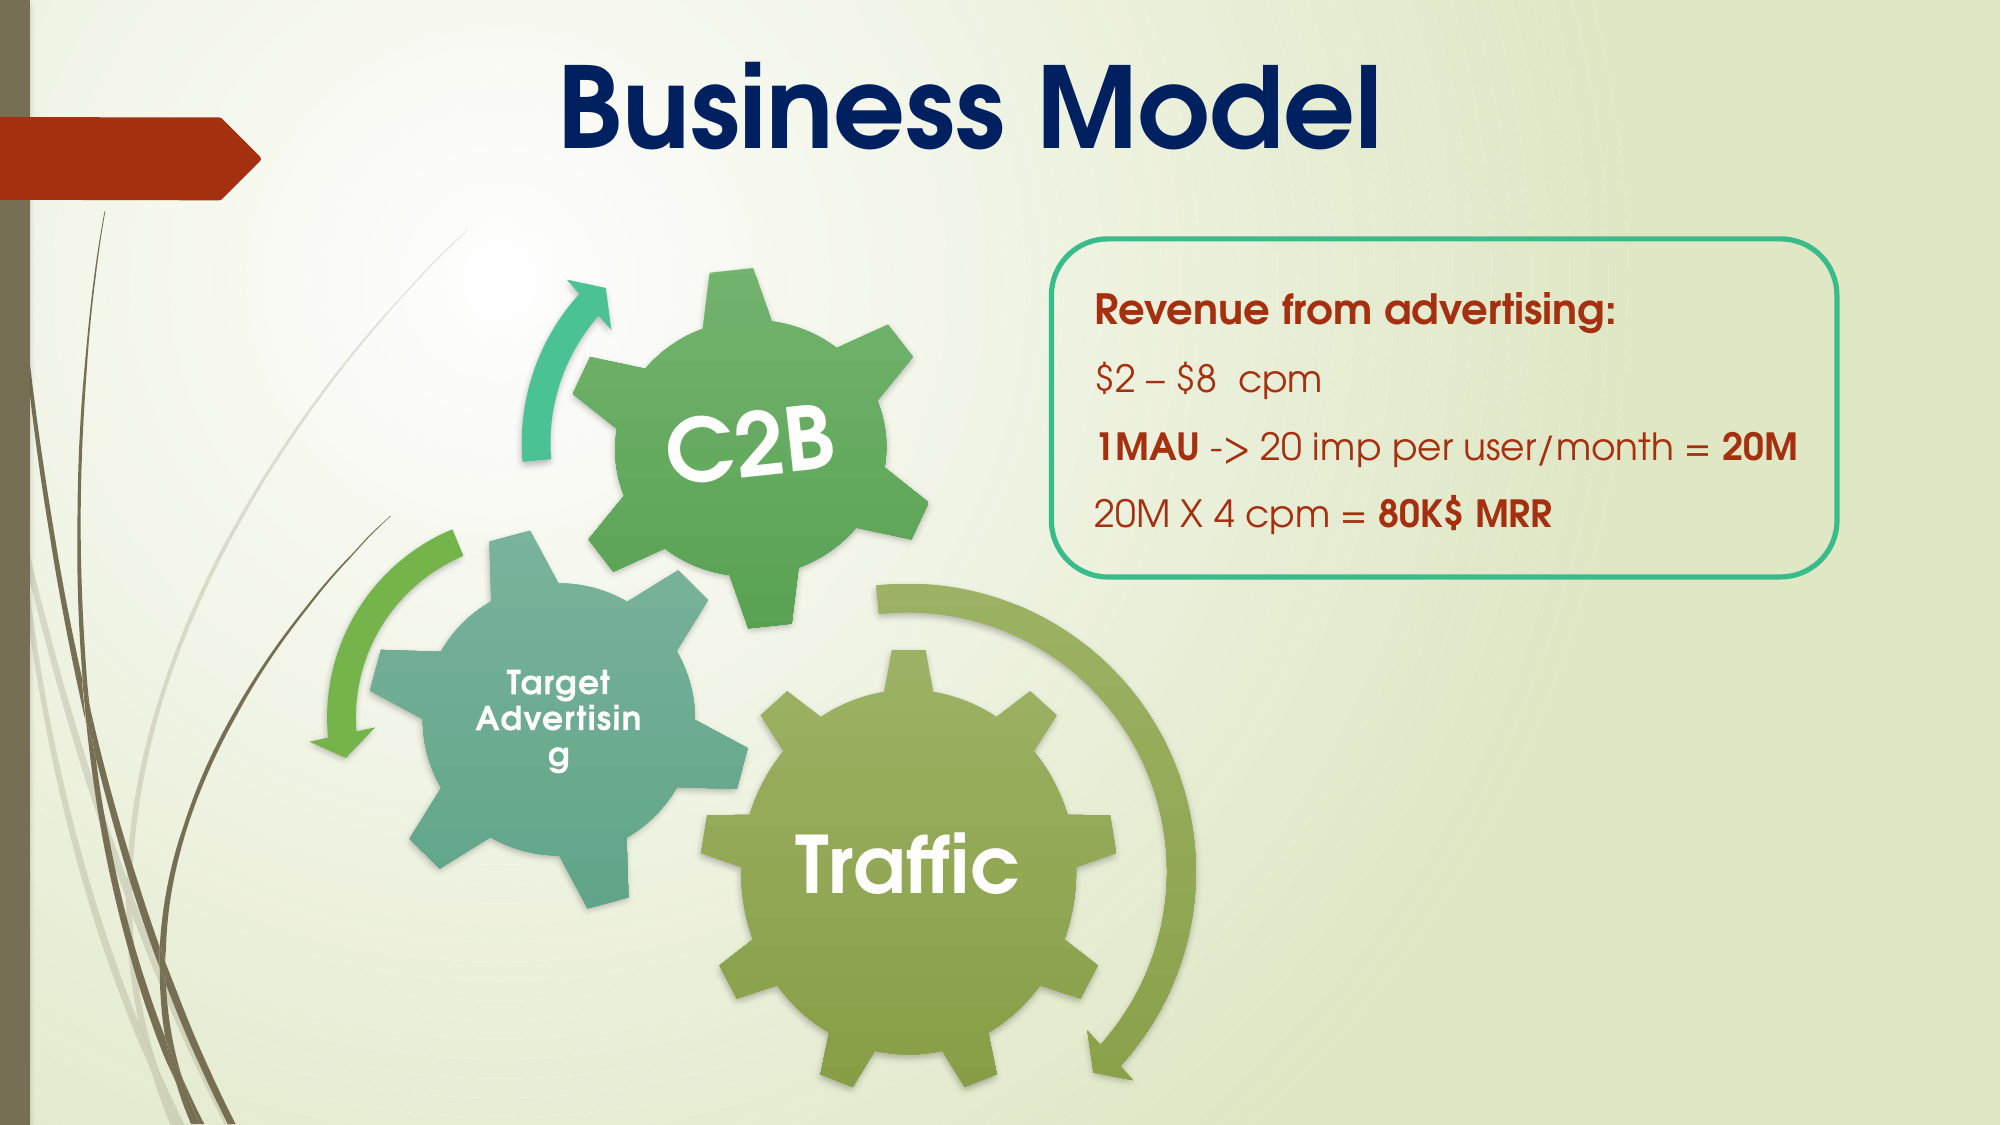

Business Model
Traffic
C2B
Target Advertising

Revenue from advertising:
$2 – $8  cpm
1MAU -> 20 imp per user/month = 20M
20M X 4 cpm = 80K$ MRR